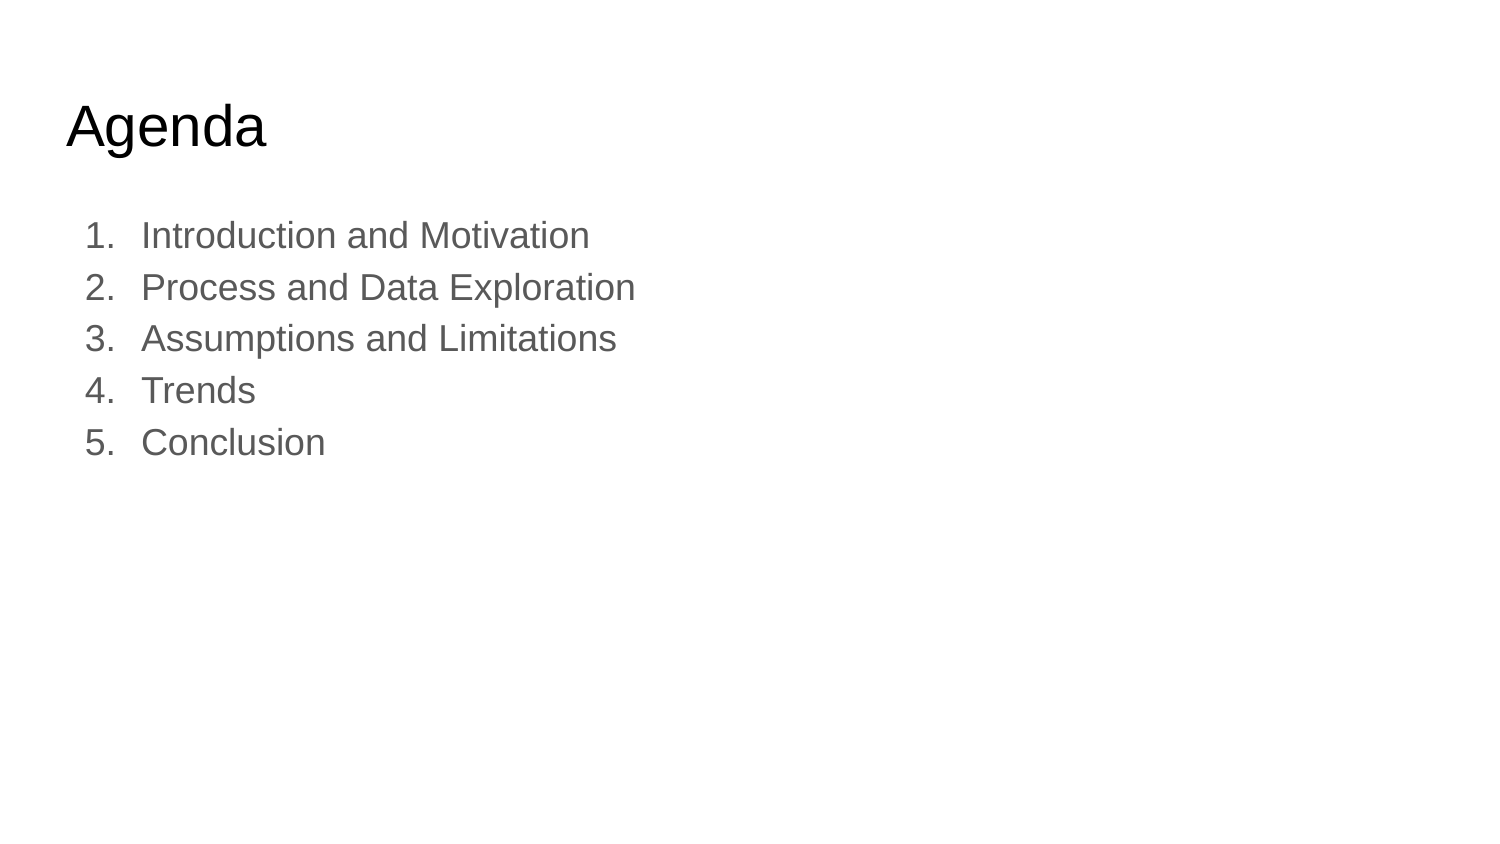

# Agenda
Introduction and Motivation
Process and Data Exploration
Assumptions and Limitations
Trends
Conclusion